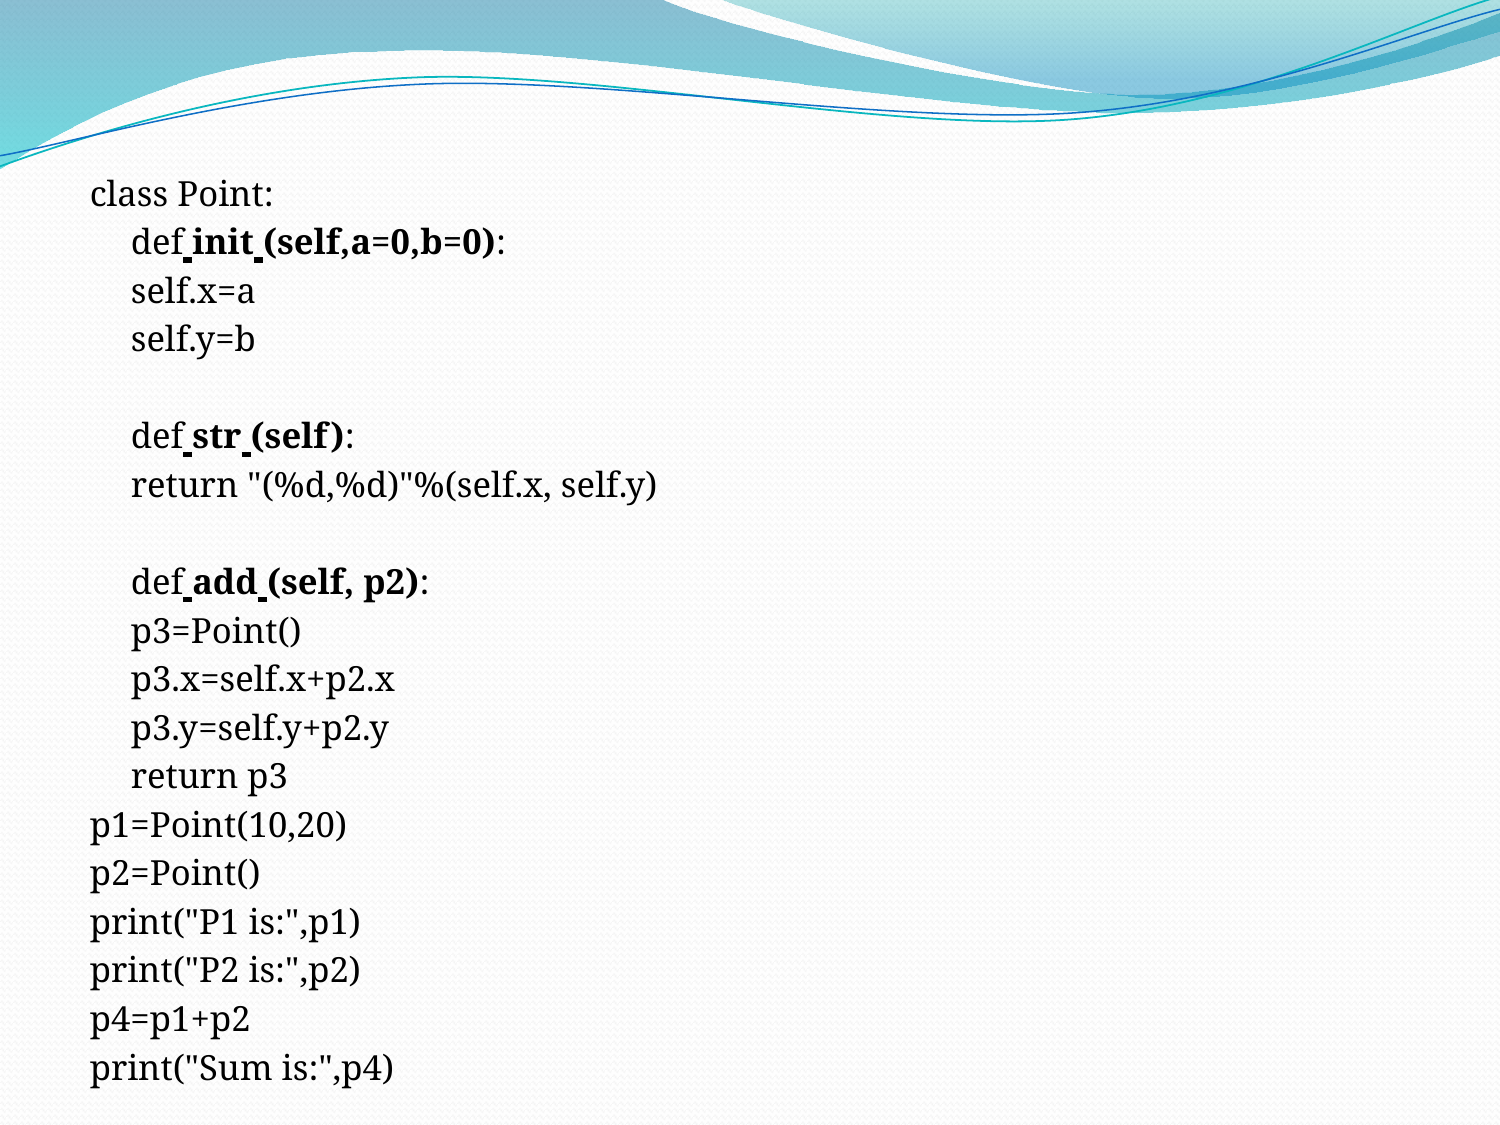

class Point:
	def init (self,a=0,b=0):
		self.x=a
		self.y=b

	def str (self):
		return "(%d,%d)"%(self.x, self.y)

	def add (self, p2):
		p3=Point()
		p3.x=self.x+p2.x
		p3.y=self.y+p2.y
		return p3
p1=Point(10,20)
p2=Point()
print("P1 is:",p1)
print("P2 is:",p2)
p4=p1+p2
print("Sum is:",p4)